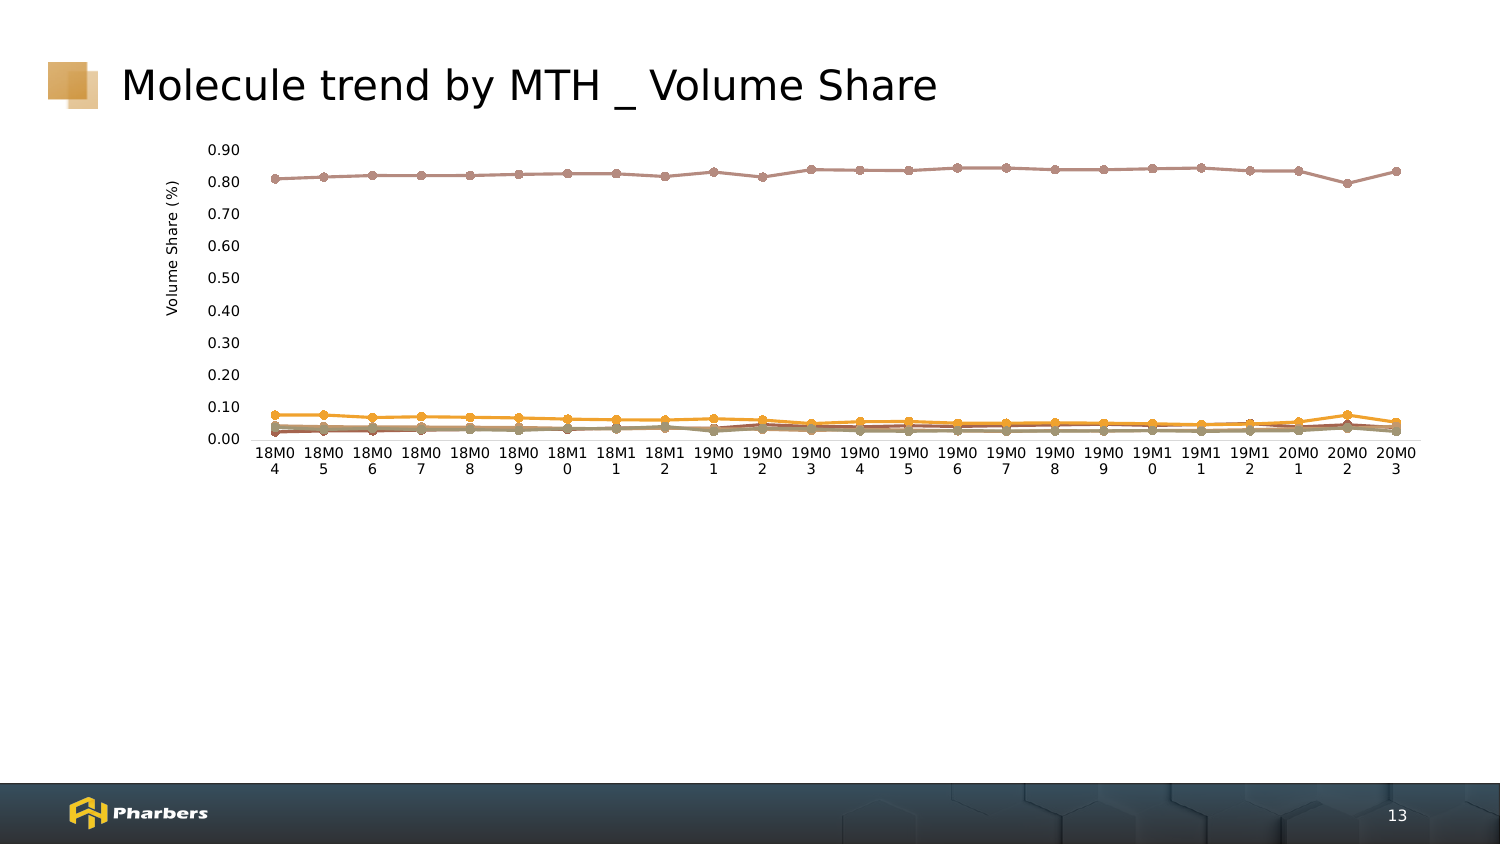

# Molecule trend by MTH _ Volume Share

### Chart

| Category | ENTECAVIR | TENOFOVIR DISOPROXIL | ADEFOVIR DIPIVOXIL | LAMIVUDINE | TELBIVUDINE |  |  |  |  |  |  |
|---|---|---|---|---|---|---|---|---|---|---|---|
| 18M04 | 0.811086244030864 | 0.0258638750899637 | 0.0782761366267544 | 0.0447173127392133 | 0.0400564315132051 | None | None | None | None | None | None |
| 18M05 | 0.816800683097667 | 0.0289936192165274 | 0.0784366589191273 | 0.0422496610539399 | 0.0335193777127384 | None | None | None | None | None | None |
| 18M06 | 0.821738733566675 | 0.0292764080157591 | 0.0706825641893254 | 0.0411954711205953 | 0.0371068231076451 | None | None | None | None | None | None |
| 18M07 | 0.821181294459469 | 0.031565674193804 | 0.0731108013692063 | 0.0411822501640883 | 0.0329599798134322 | None | None | None | None | None | None |
| 18M08 | 0.821629078585444 | 0.0333293808467393 | 0.0714034856066615 | 0.0403848989885247 | 0.033253155972631 | None | None | None | None | None | None |
| 18M09 | 0.82522411515418 | 0.0350184660427229 | 0.0693743541200944 | 0.0397583838375546 | 0.0306246808454481 | None | None | None | None | None | None |
| 18M10 | 0.827147644793038 | 0.0336790928694407 | 0.0657056400116611 | 0.0371652054258461 | 0.0363024169000136 | None | None | None | None | None | None |
| 18M11 | 0.82696647506841 | 0.0382713225102484 | 0.0634880012715791 | 0.03507112422974 | 0.0362030769200224 | None | None | None | None | None | None |
| 18M12 | 0.818555242117344 | 0.0379967979677297 | 0.0628514307034492 | 0.0377894507989726 | 0.0428070784125045 | None | None | None | None | None | None |
| 19M01 | 0.832382510101741 | 0.0371741758431486 | 0.0667107577448655 | 0.0357923922272397 | 0.0279401640830054 | None | None | None | None | None | None |
| 19M02 | 0.816658475861981 | 0.0489095438083238 | 0.0628322545910724 | 0.0341406237621397 | 0.0374591019764836 | None | None | None | None | None | None |
| 19M03 | 0.839721532367674 | 0.042333918386129 | 0.0518492565430267 | 0.030372773200741 | 0.0357225195024293 | None | None | None | None | None | None |
| 19M04 | 0.837984456513008 | 0.0416401060131041 | 0.0576301753627398 | 0.0336788634603504 | 0.0290663986507978 | None | None | None | None | None | None |
| 19M05 | 0.836898707578263 | 0.0450956749167393 | 0.0582821286311377 | 0.0317362975179178 | 0.0279871913559425 | None | None | None | None | None | None |
| 19M06 | 0.845006151851026 | 0.0429632905012377 | 0.0530353048789887 | 0.0292549596221989 | 0.0297402931465491 | None | None | None | None | None | None |
| 19M07 | 0.844880496854105 | 0.0455552857626565 | 0.0530972882863021 | 0.0273851834152564 | 0.0290817456816795 | None | None | None | None | None | None |
| 19M08 | 0.839625991319542 | 0.0476797238374053 | 0.0541988314801378 | 0.0299383417004542 | 0.0285571116624604 | None | None | None | None | None | None |
| 19M09 | 0.839366826636854 | 0.0497372238614804 | 0.0529787117573347 | 0.0286997848005173 | 0.0292174529438135 | None | None | None | None | None | None |
| 19M10 | 0.842489820757159 | 0.0460881399456604 | 0.0511400781831351 | 0.0301509573893918 | 0.0301310037246535 | None | None | None | None | None | None |
| 19M11 | 0.844952266915983 | 0.0486618211272757 | 0.048361908374094 | 0.030269075998927 | 0.0277549275837203 | None | None | None | None | None | None |
| 19M12 | 0.835961040482816 | 0.0519490297389366 | 0.0502551279756993 | 0.0328348177049968 | 0.0289999840975509 | None | None | None | None | None | None |
| 20M01 | 0.835624559840546 | 0.0414106319563766 | 0.0566873637859978 | 0.0363576951341688 | 0.0299197492829114 | None | None | None | None | None | None |
| 20M02 | 0.797037953634478 | 0.0482580199100189 | 0.078286438816453 | 0.037202660285629 | 0.0392149273534207 | None | None | None | None | None | None |
| 20M03 | 0.834125357797483 | 0.0392890830511518 | 0.0558921759157754 | 0.0435622340201632 | 0.0271311492154268 | None | None | None | None | None | None |
13